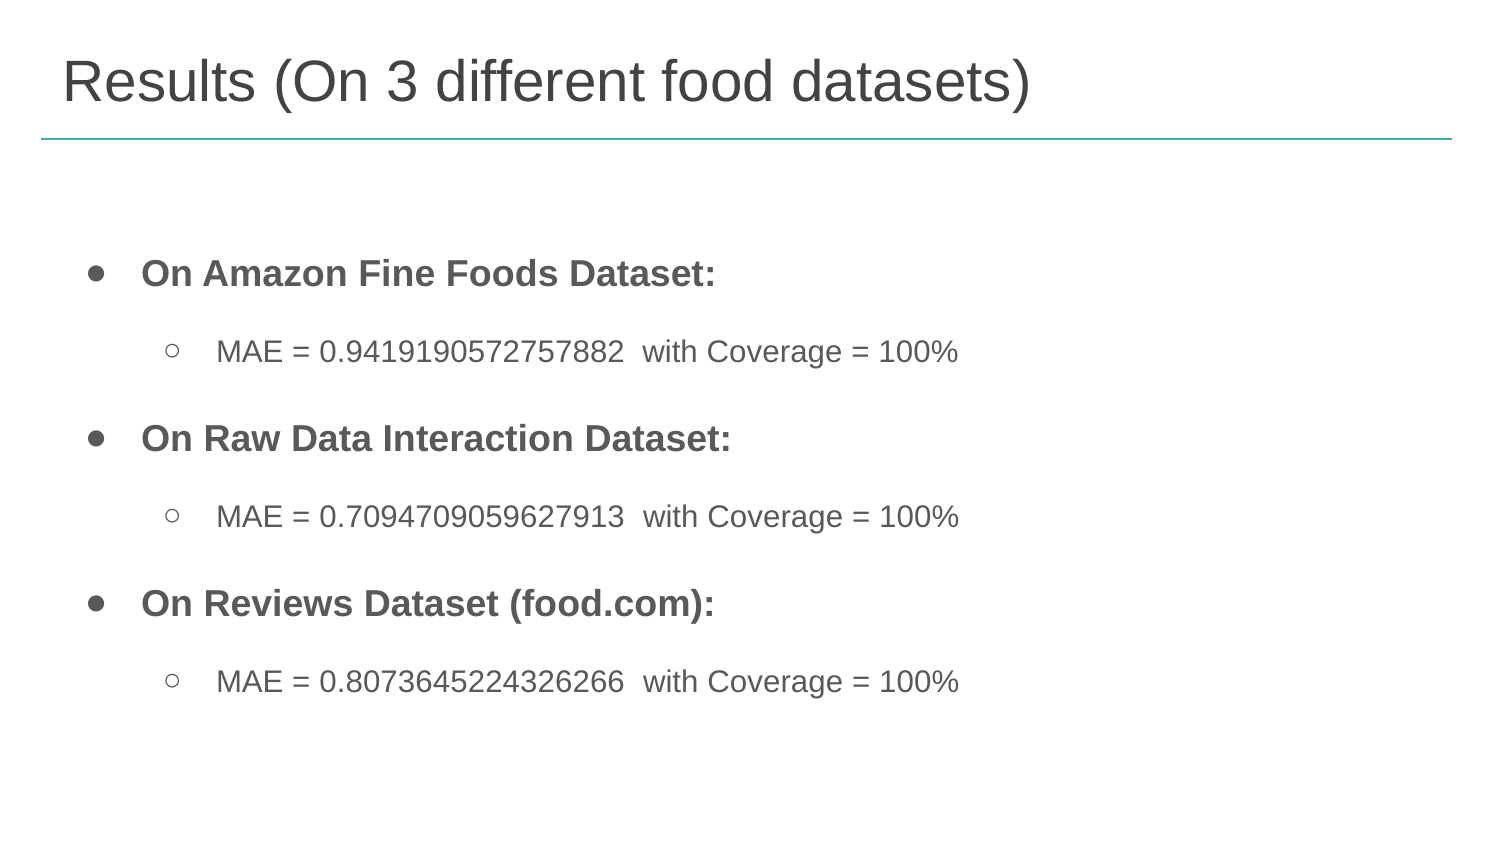

# Results (On 3 different food datasets)

On Amazon Fine Foods Dataset:
MAE = 0.9419190572757882  with Coverage = 100%
On Raw Data Interaction Dataset:
MAE = 0.7094709059627913  with Coverage = 100%
On Reviews Dataset (food.com):
MAE = 0.8073645224326266  with Coverage = 100%